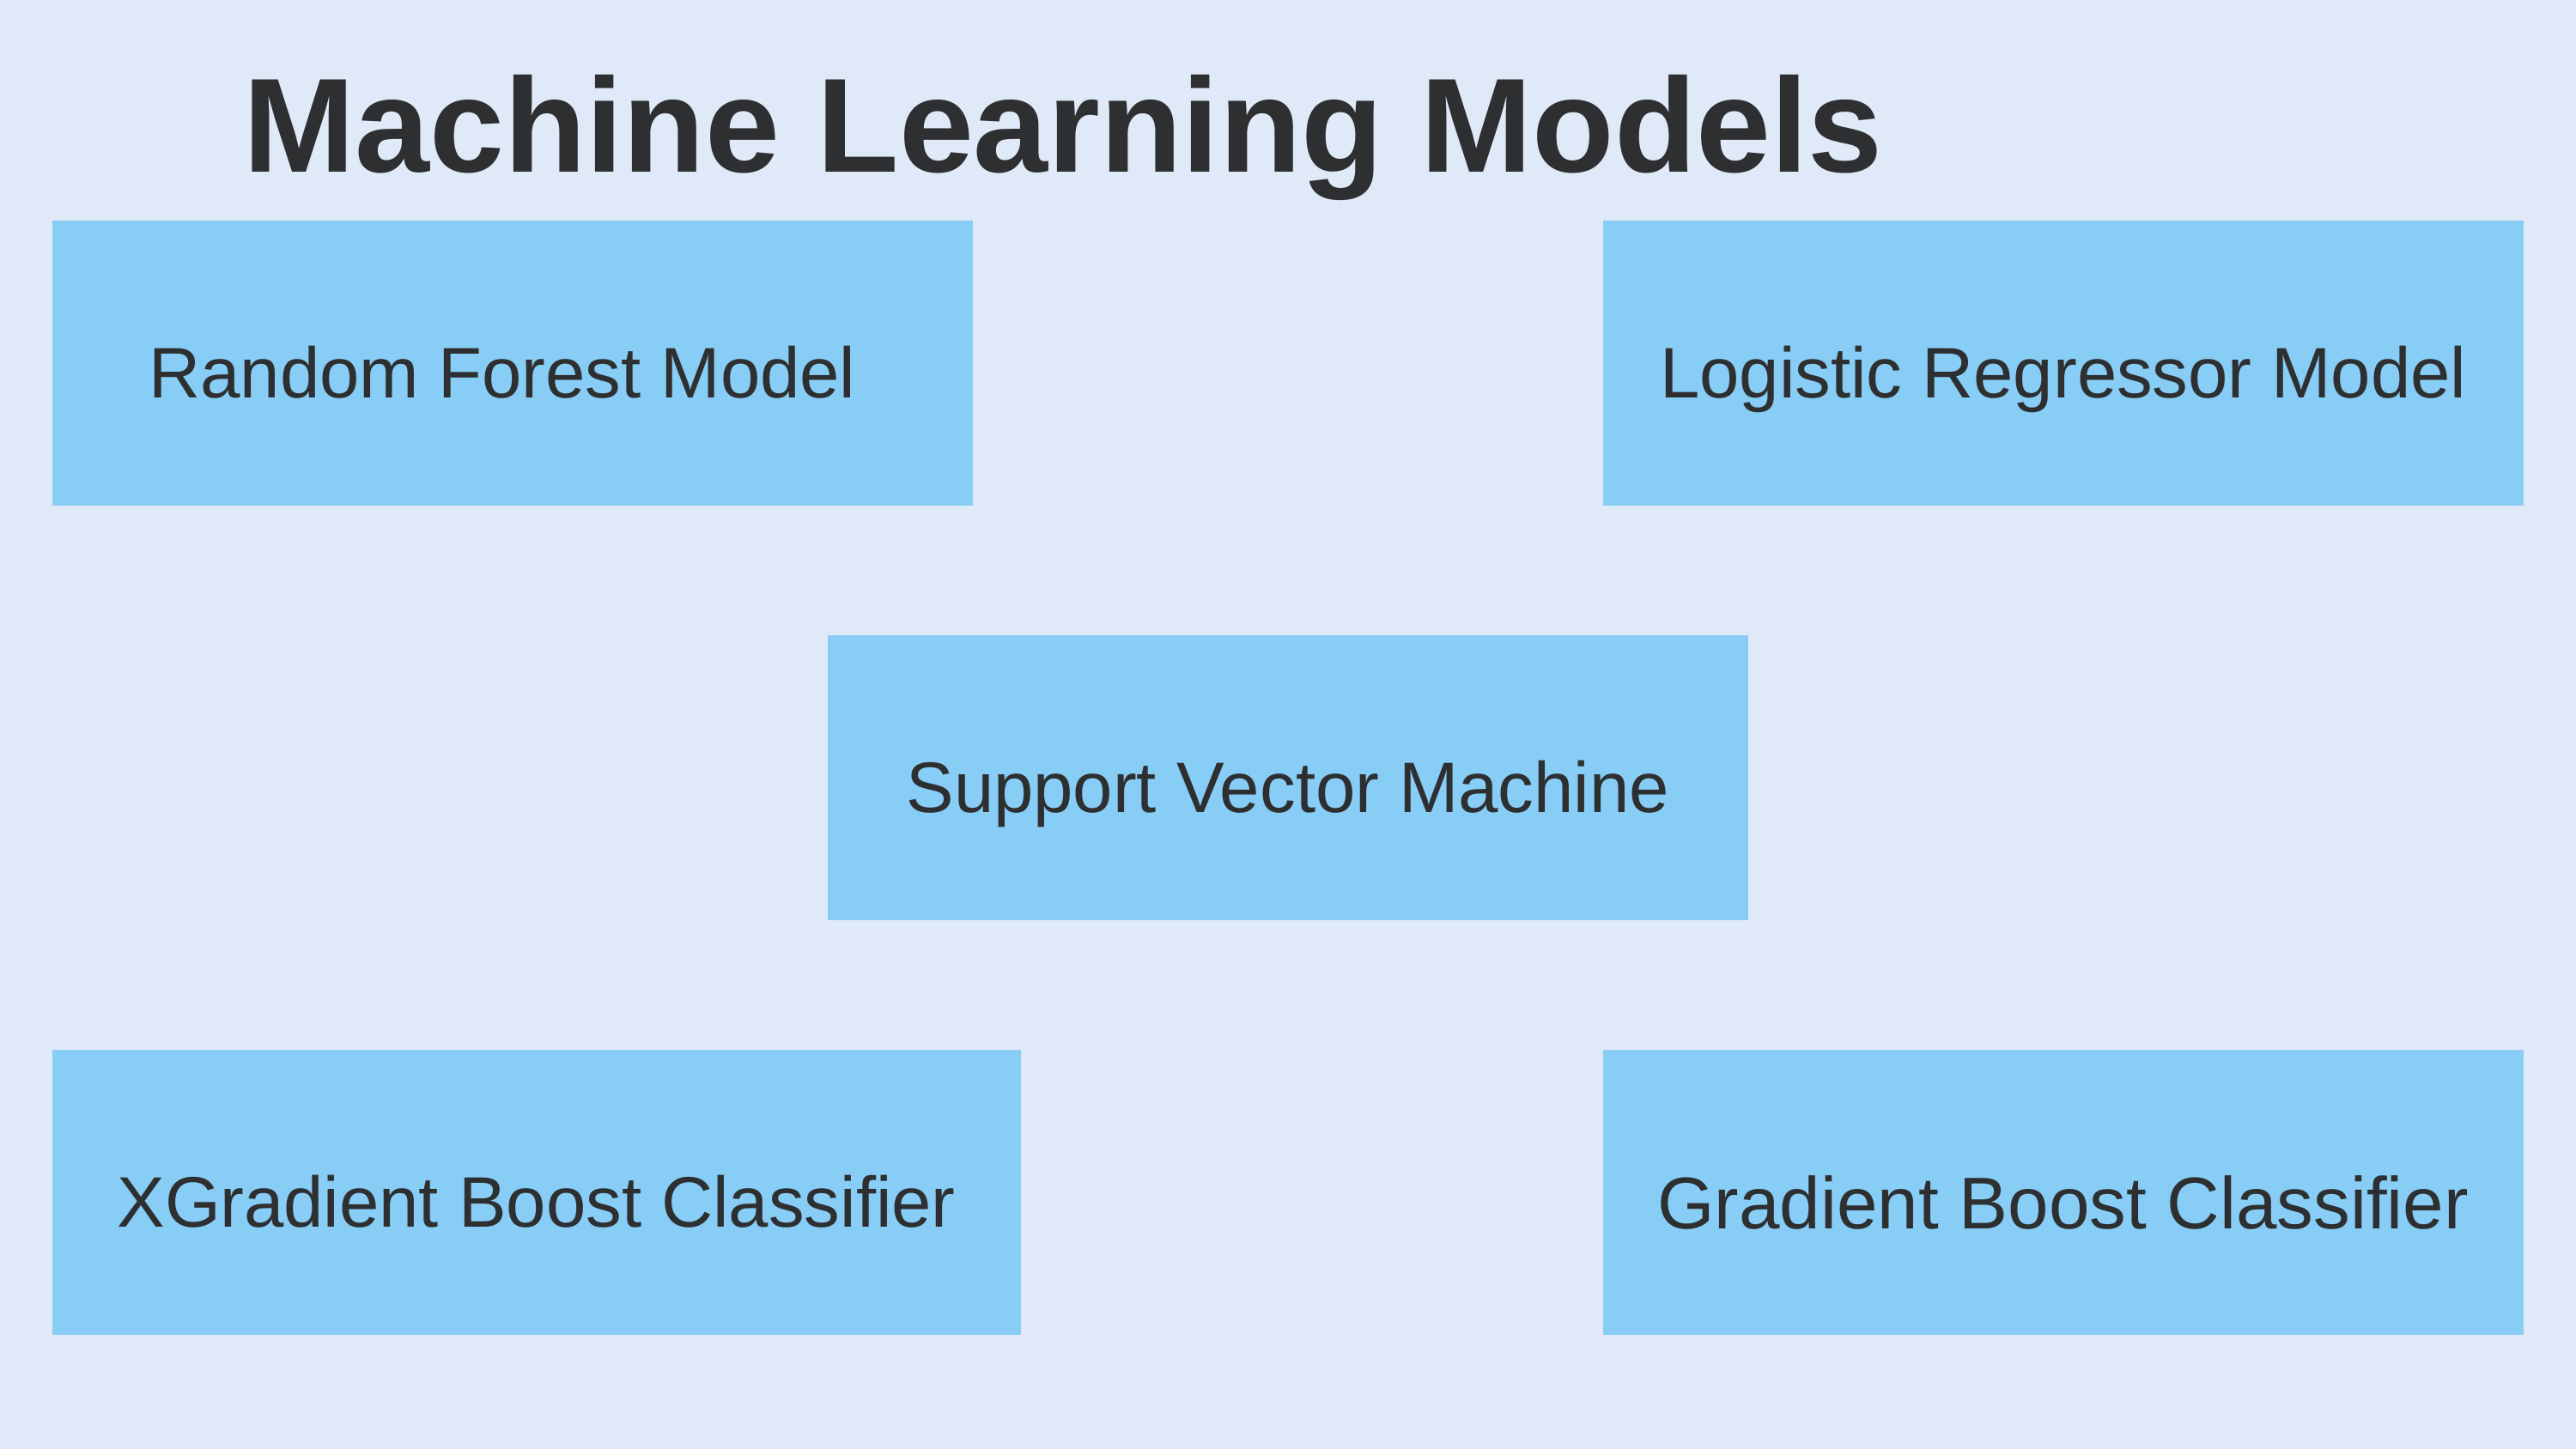

Machine Learning Models
| Logistic Regressor Model |
| --- |
| Random Forest Model |
| --- |
| Support Vector Machine |
| --- |
| XGradient Boost Classifier |
| --- |
| Gradient Boost Classifier |
| --- |